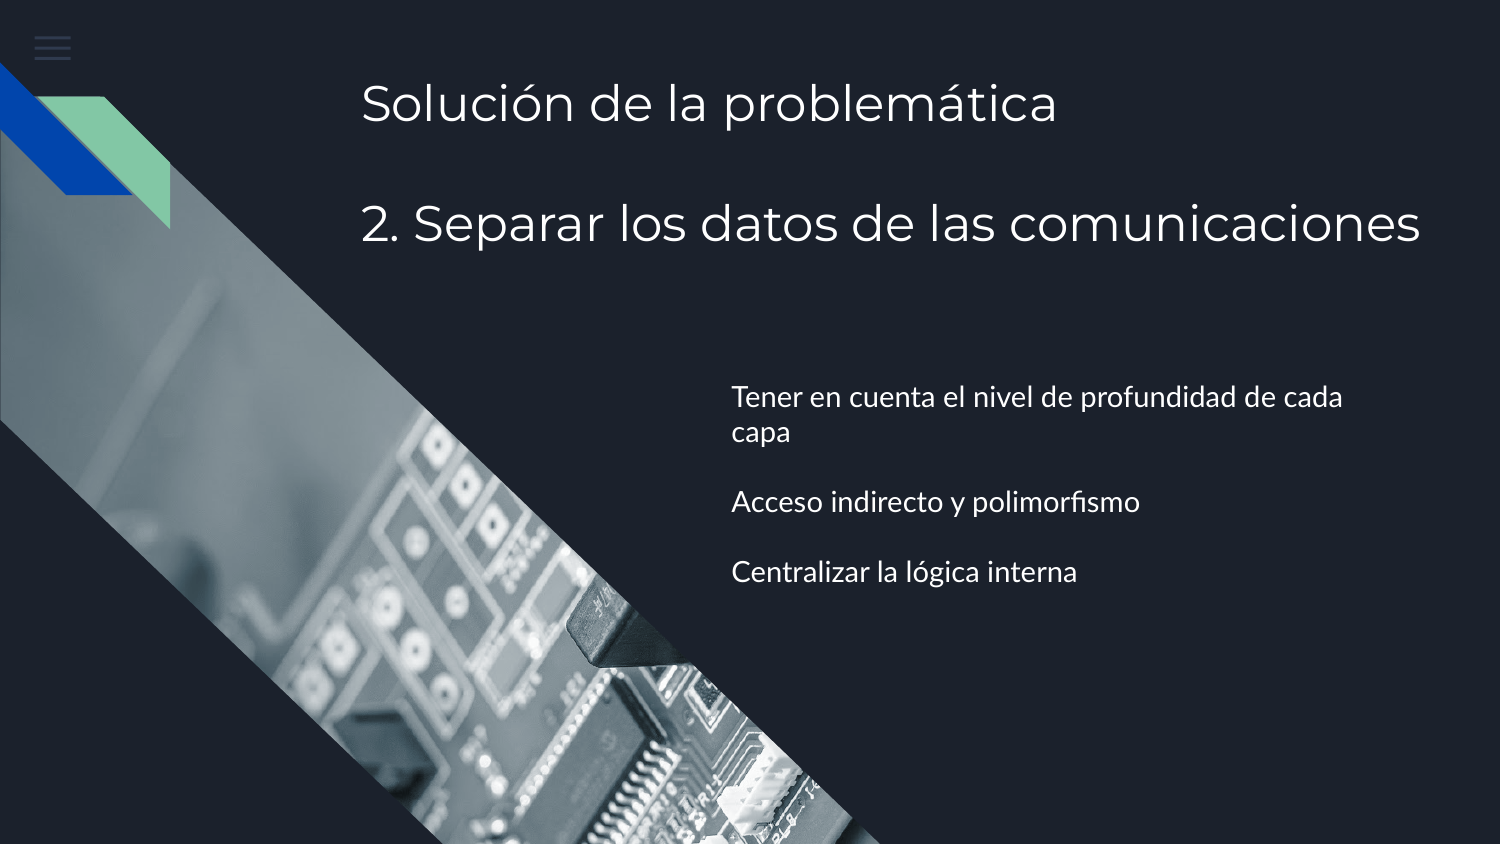

# Solución de la problemática

2. Separar los datos de las comunicaciones

Tener en cuenta el nivel de profundidad de cada capa

Acceso indirecto y polimorfismo

Centralizar la lógica interna